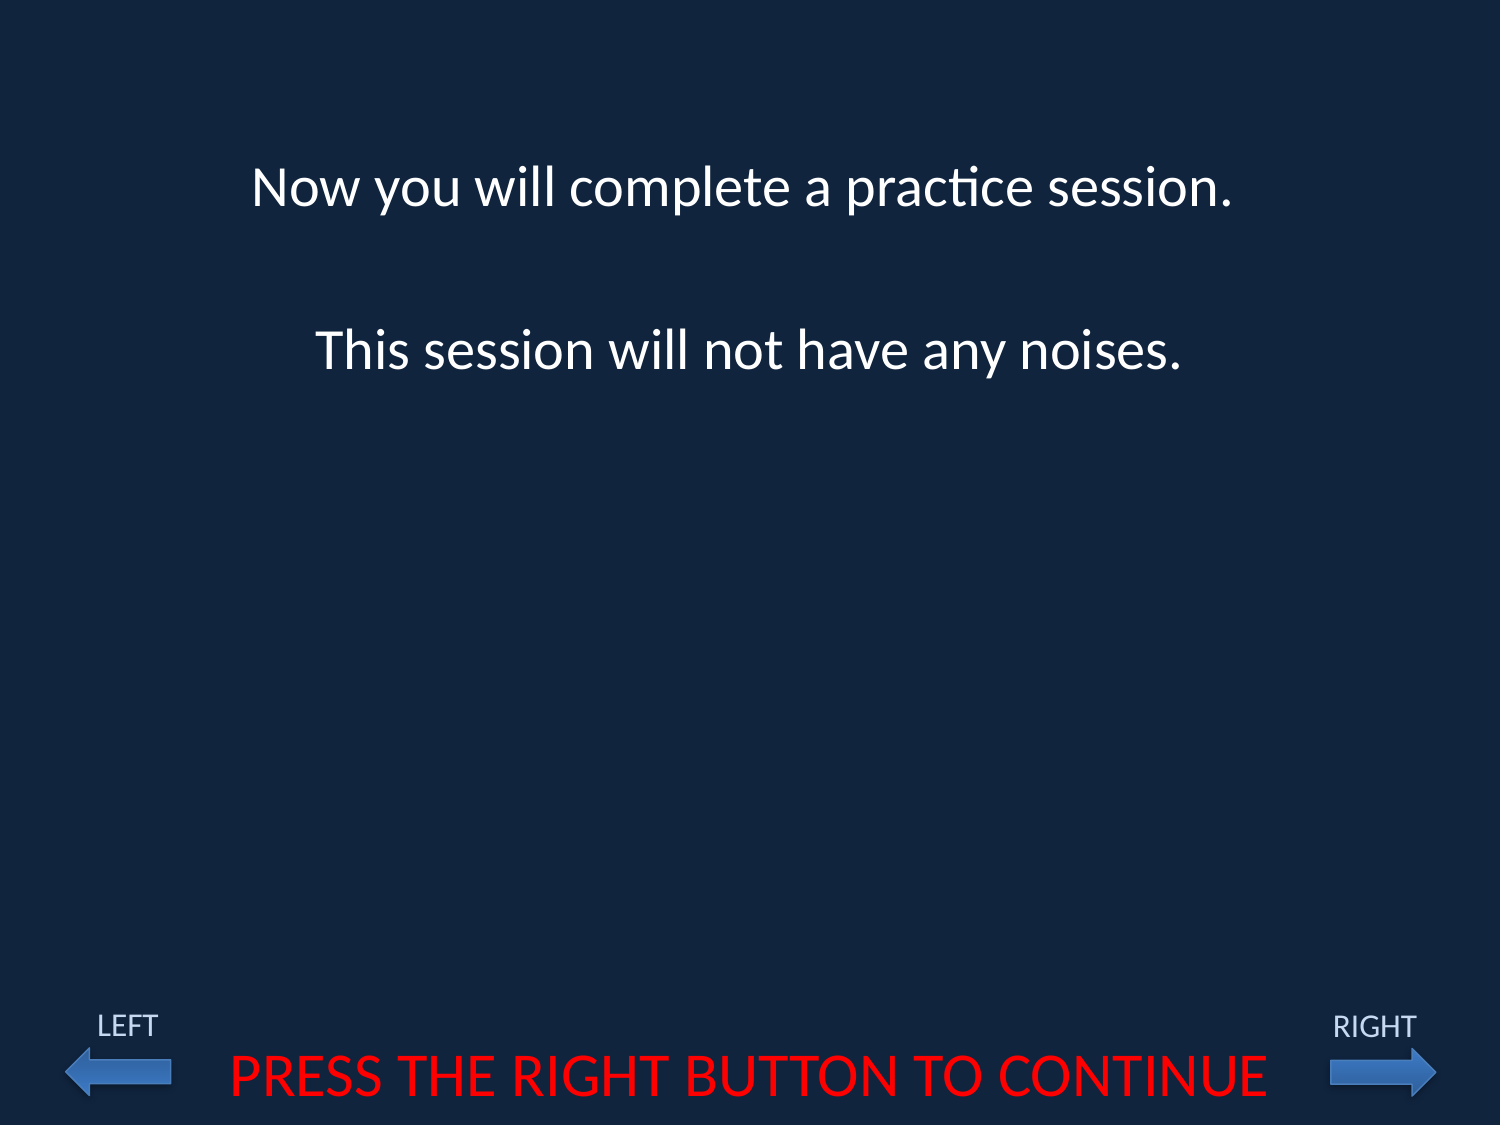

Now you will complete a practice session.

This session will not have any noises.

LEFT
RIGHT
PRESS THE RIGHT BUTTON TO CONTINUE